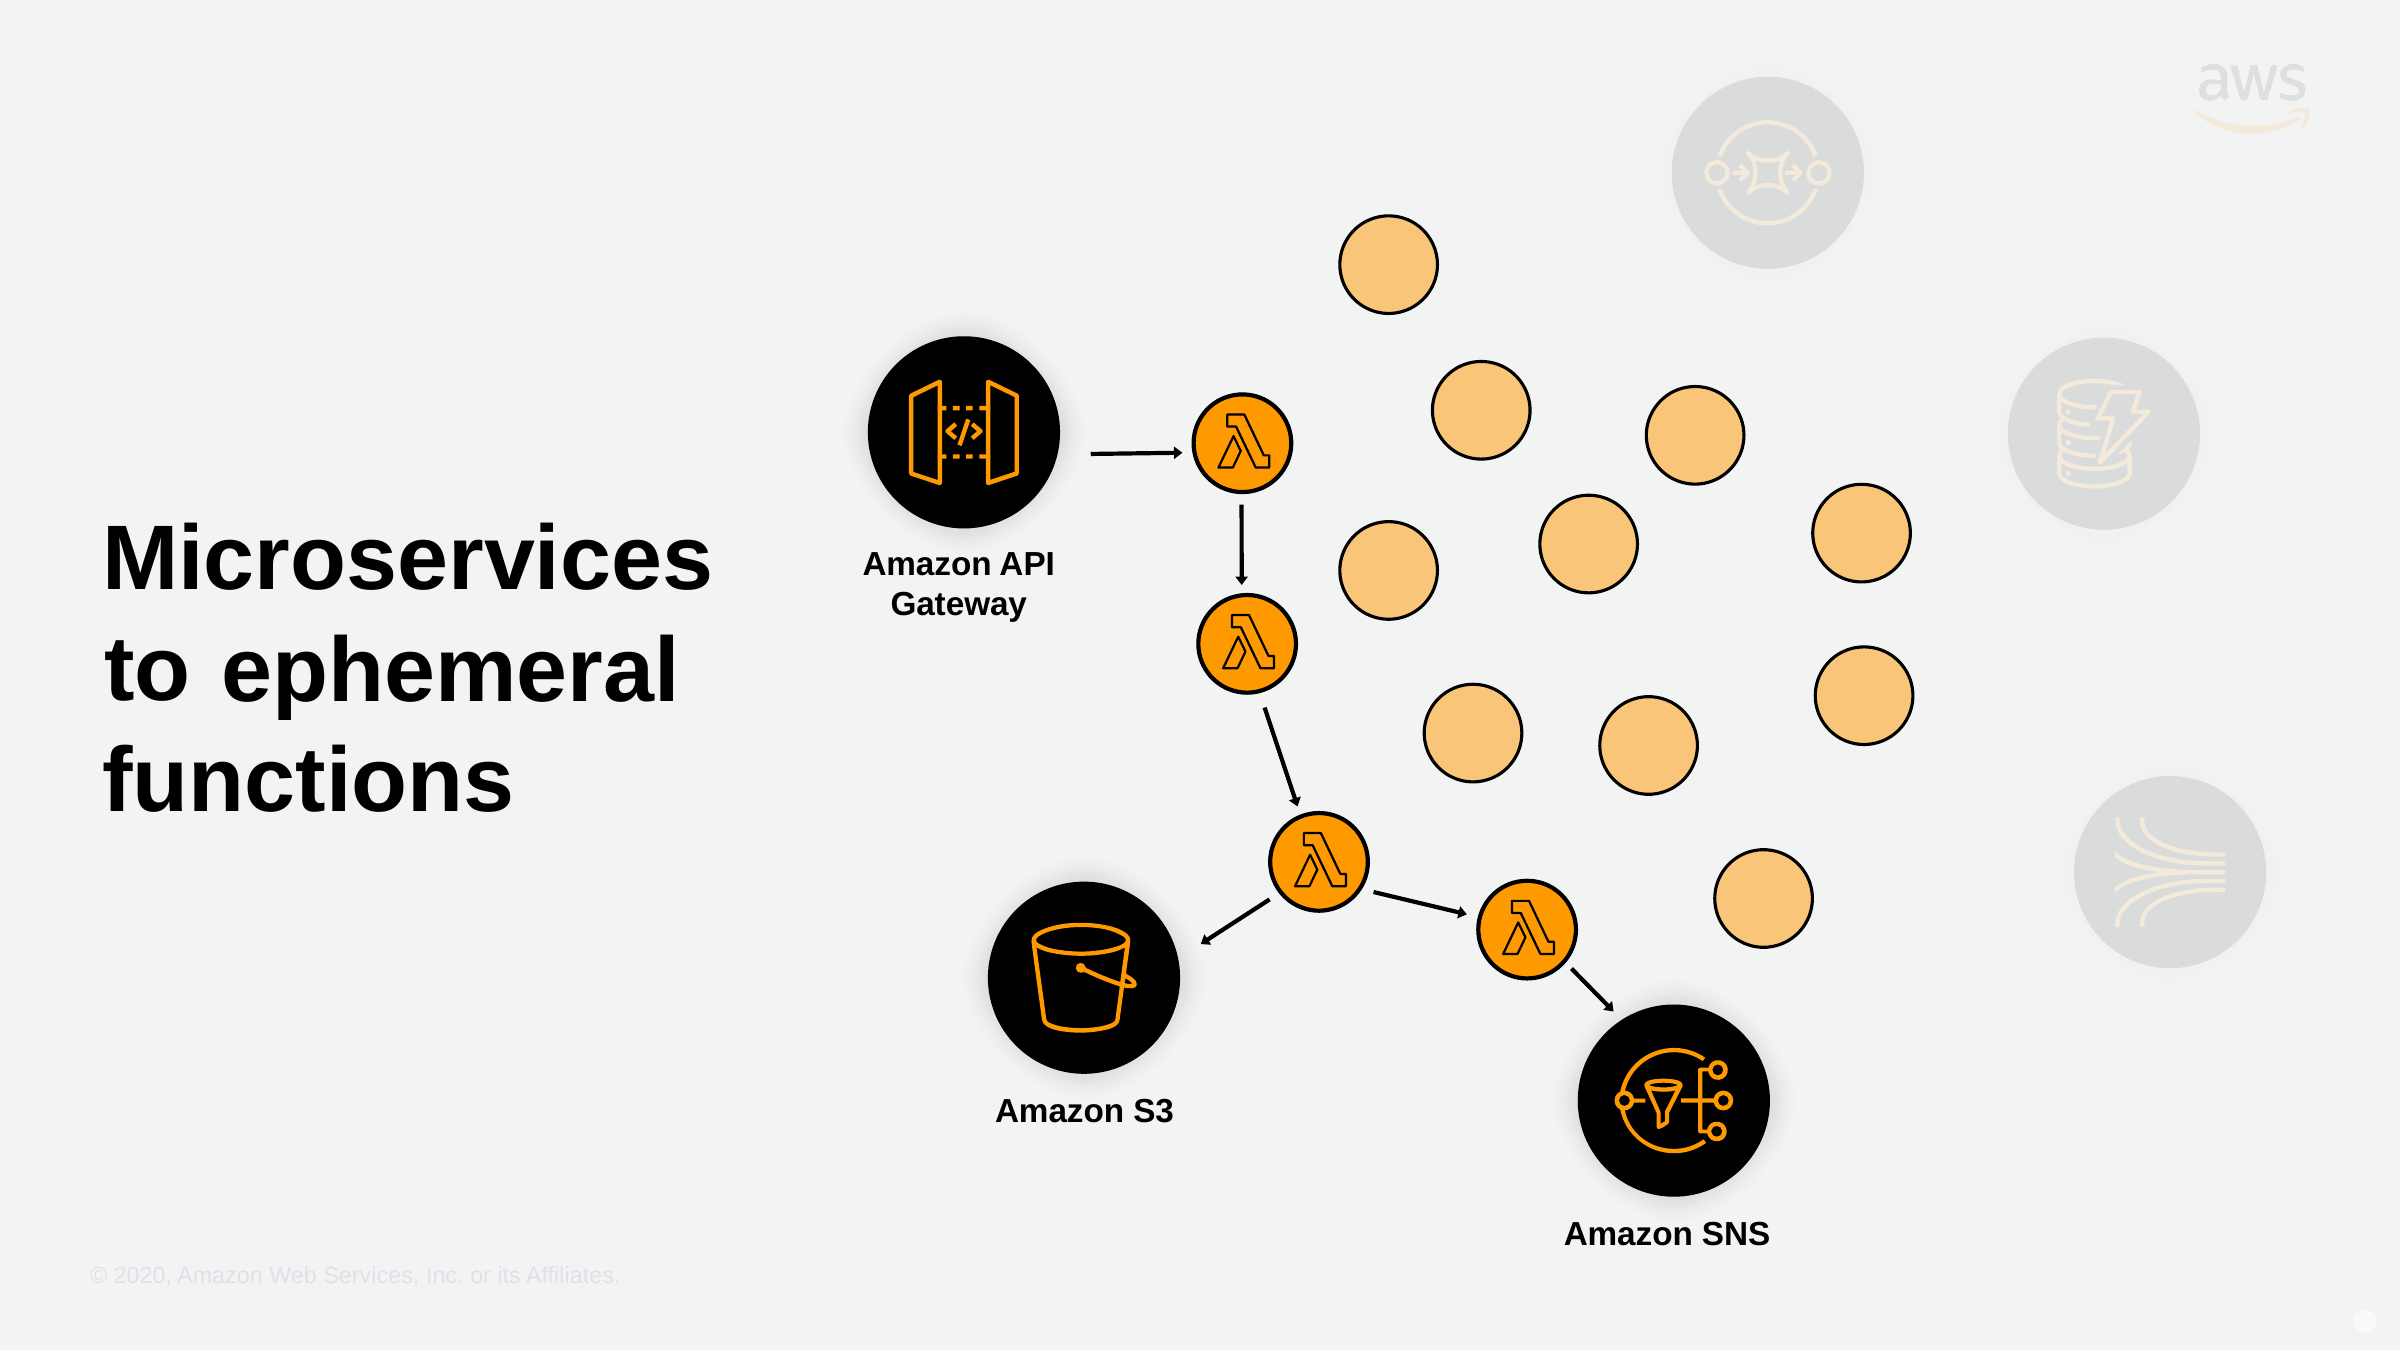

Microservices

Amazon API Gateway

to
ephemeral

functions

Amazon S3
Amazon SNS